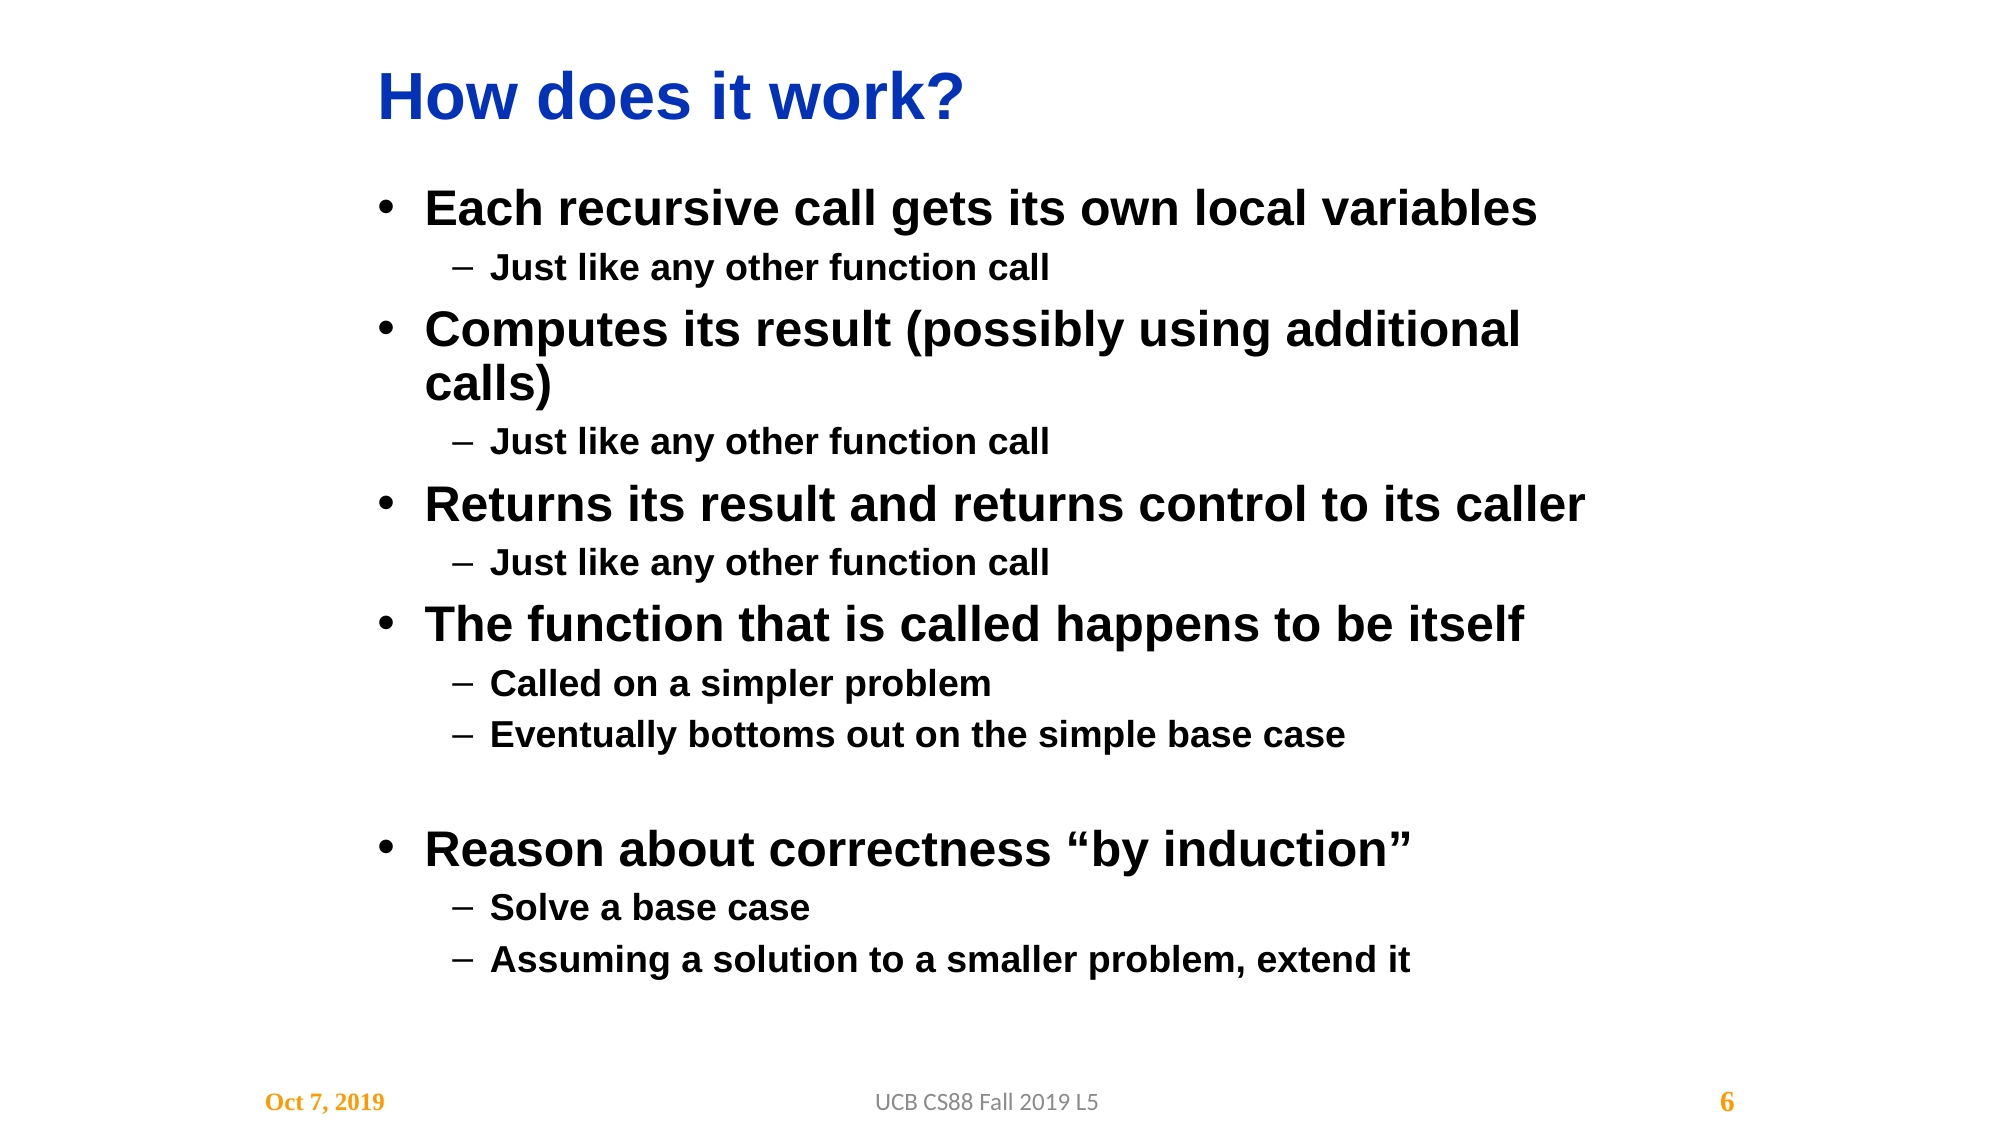

# How does it work?
Each recursive call gets its own local variables
Just like any other function call
Computes its result (possibly using additional calls)
Just like any other function call
Returns its result and returns control to its caller
Just like any other function call
The function that is called happens to be itself
Called on a simpler problem
Eventually bottoms out on the simple base case

Reason about correctness “by induction”
Solve a base case
Assuming a solution to a smaller problem, extend it
Oct 7, 2019
UCB CS88 Fall 2019 L5
6